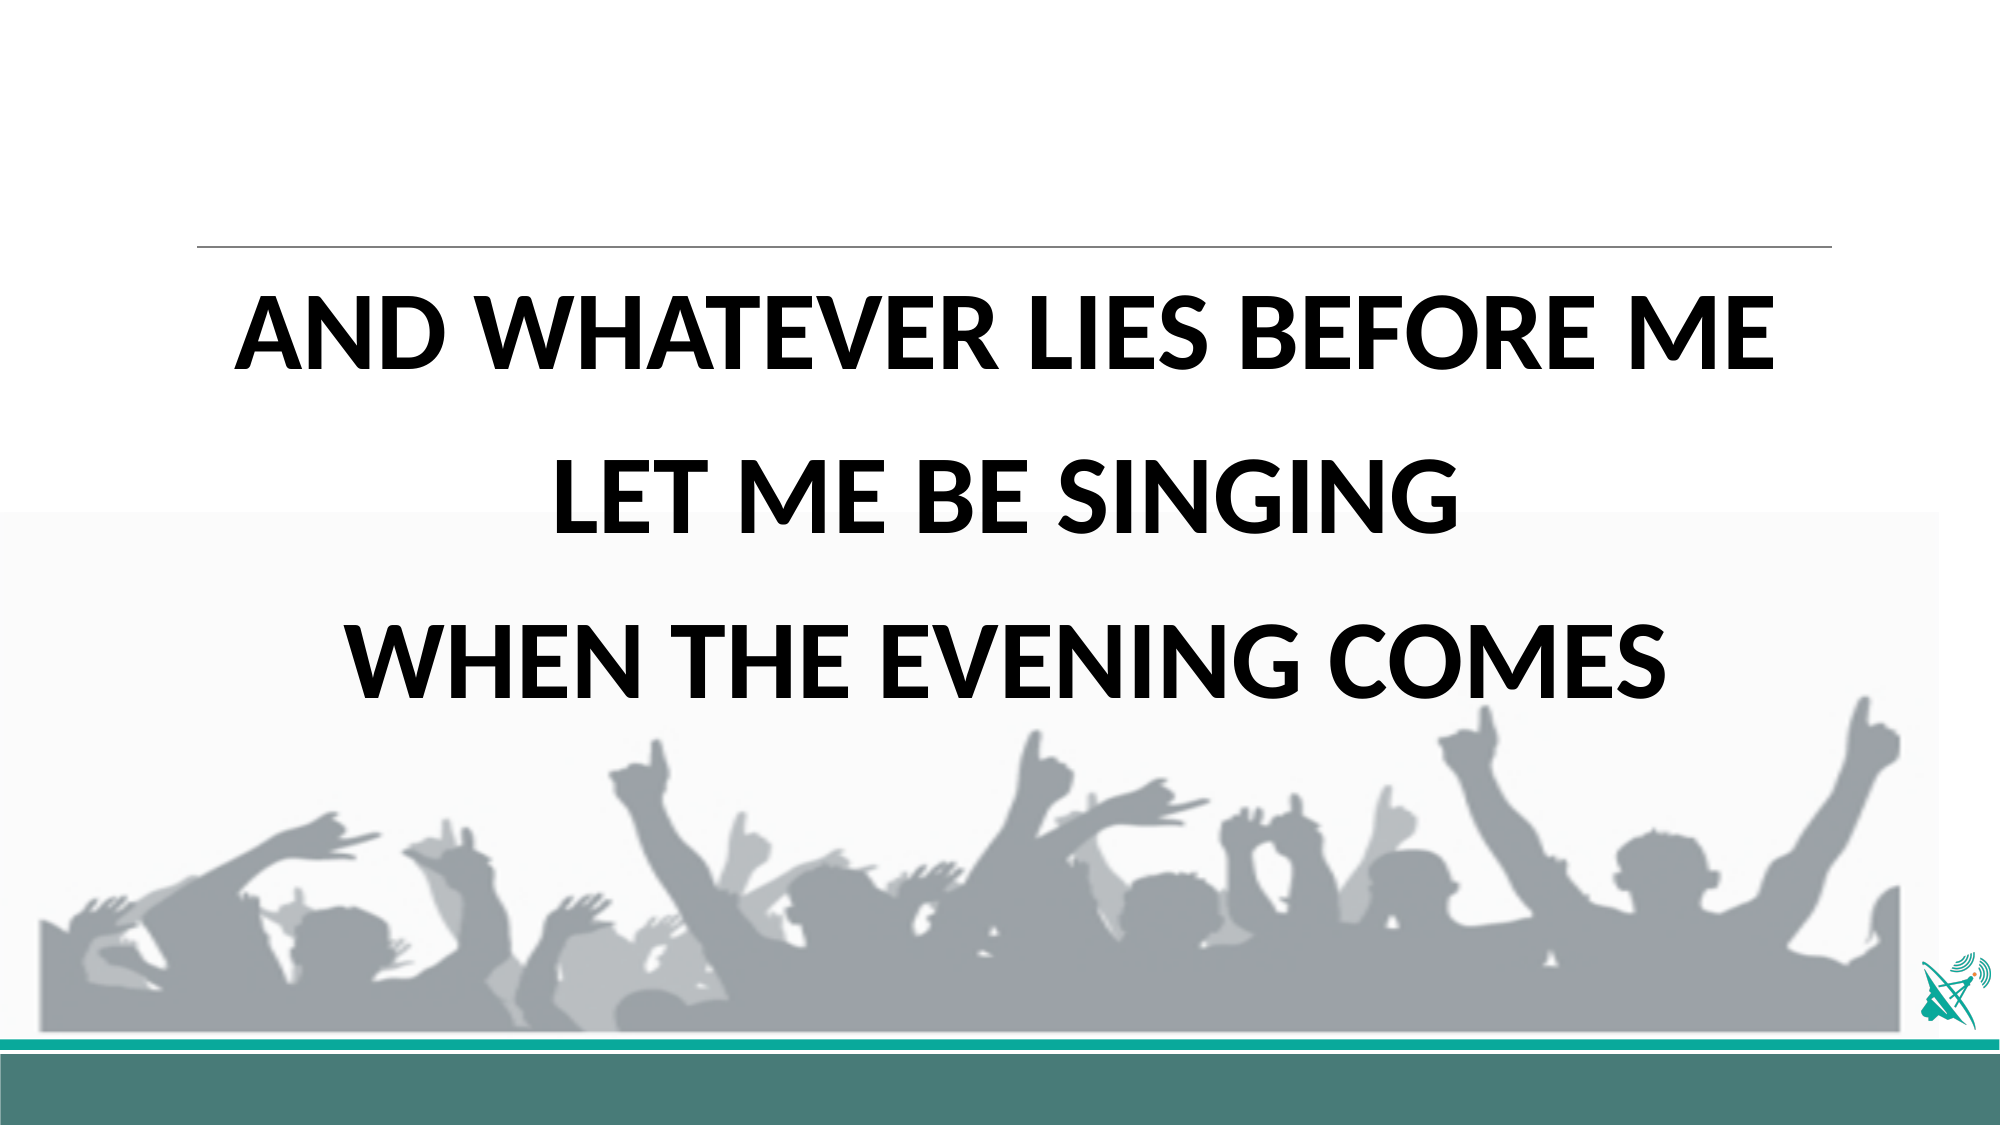

AND WHATEVER LIES BEFORE ME
LET ME BE SINGING
WHEN THE EVENING COMES